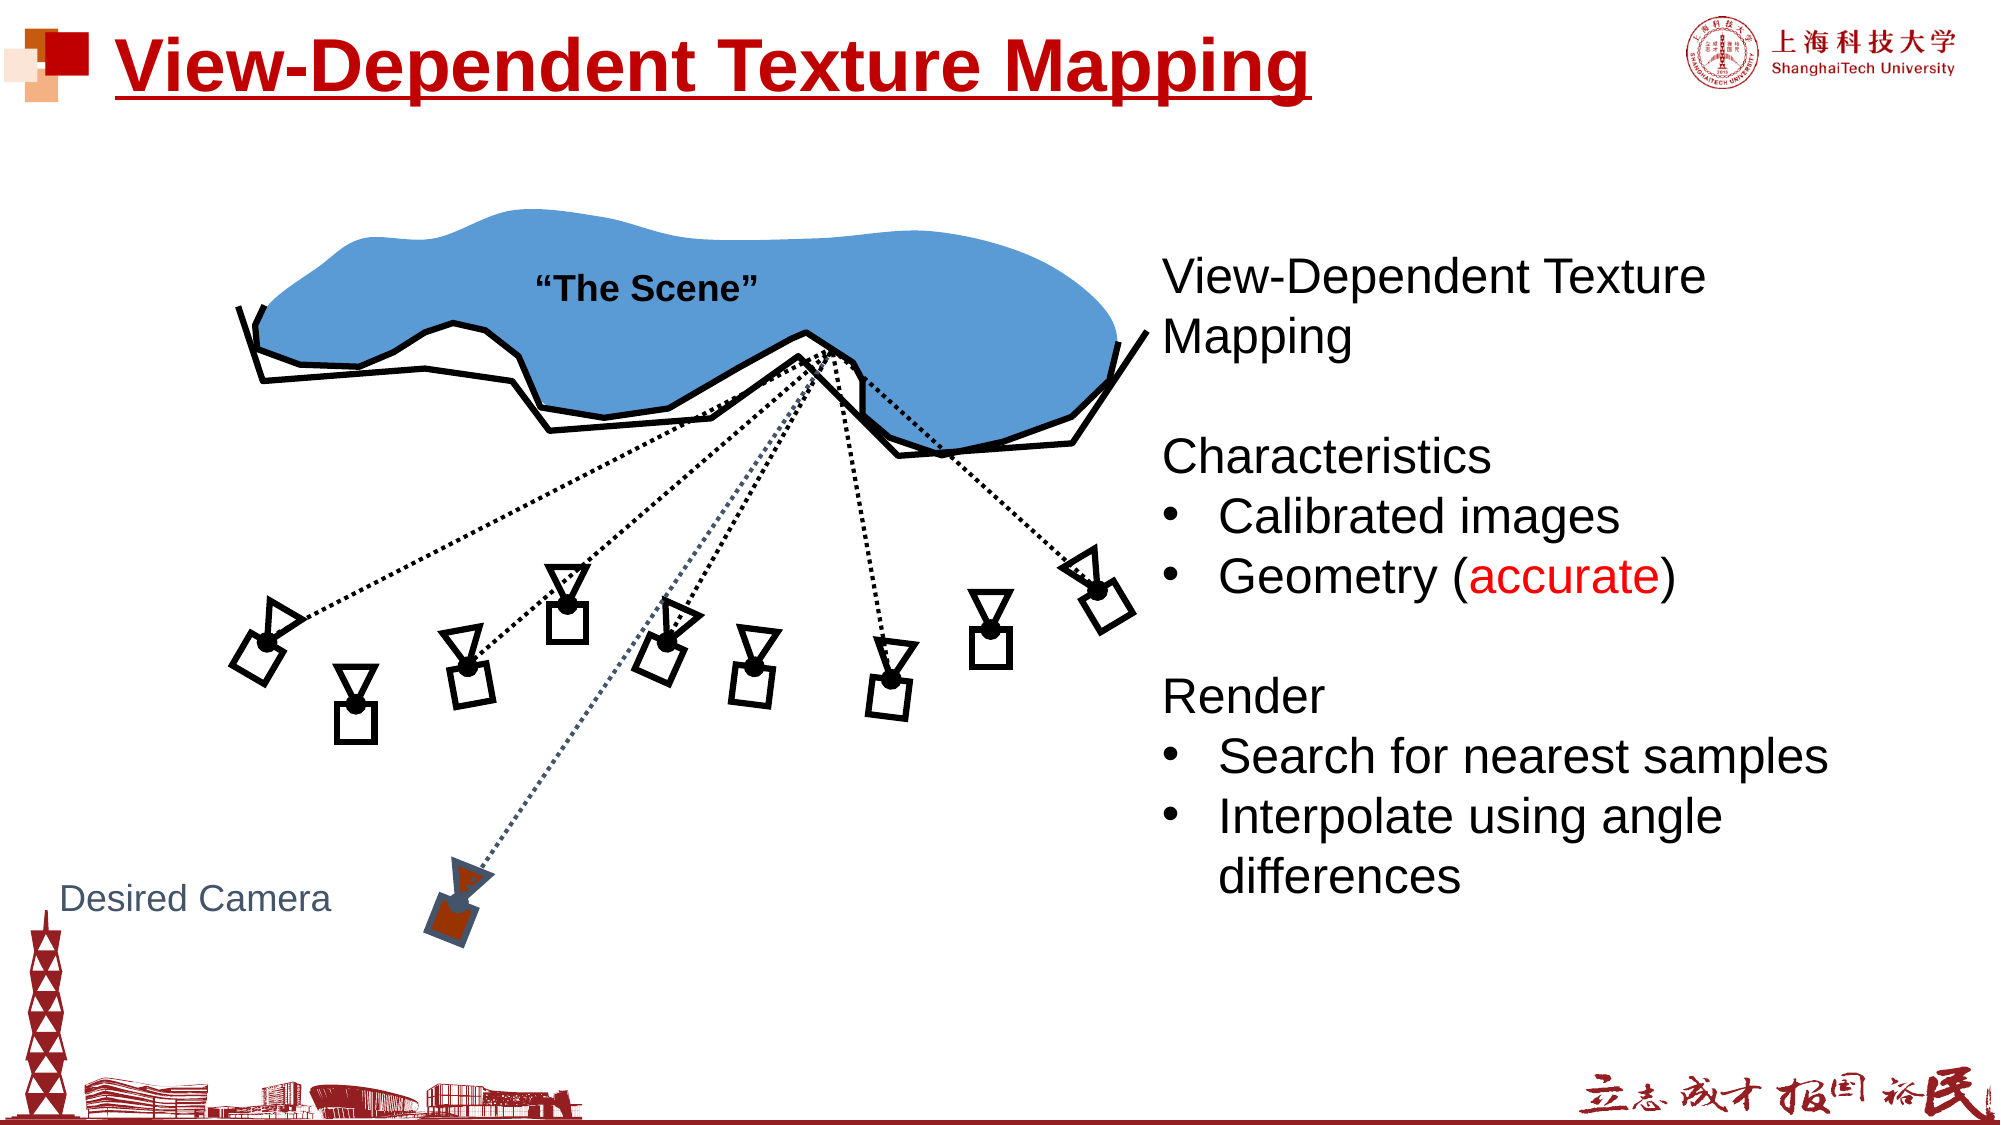

# View-Dependent Texture Mapping

“The Scene”

Desired Camera

View-Dependent Texture Mapping

Characteristics
Calibrated images
Geometry (accurate)

Render
Search for nearest samples
Interpolate using angle differences